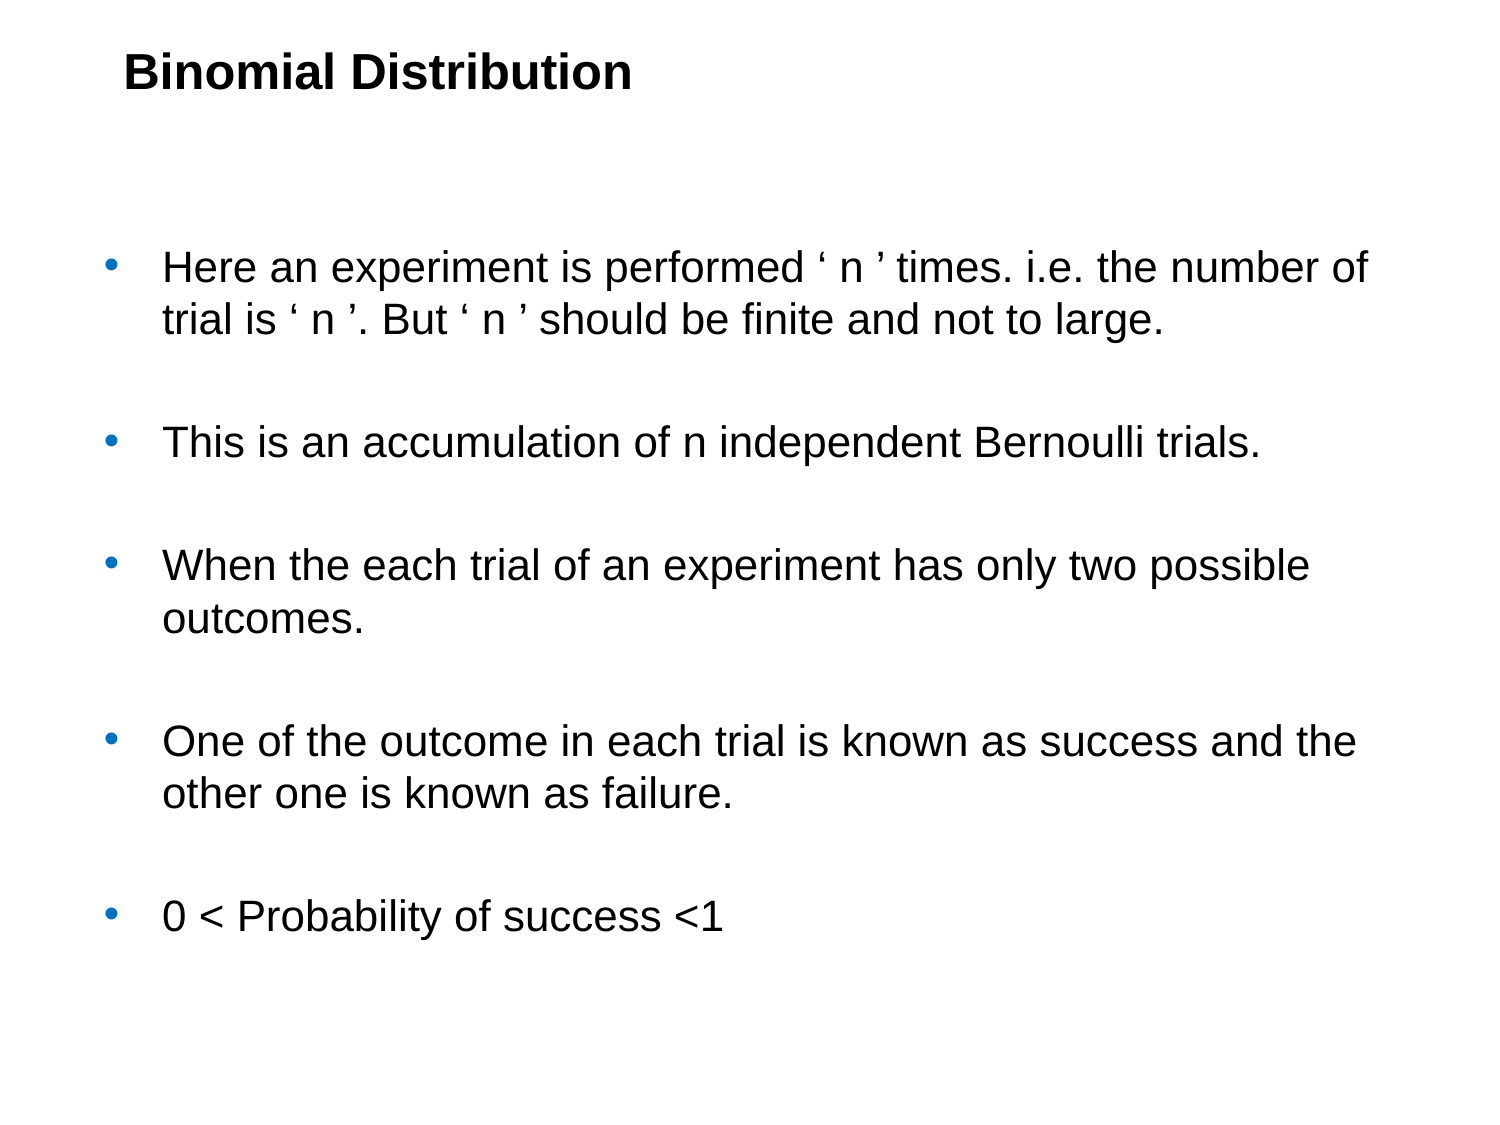

Binomial Distribution

Here an experiment is performed ‘ n ’ times. i.e. the number of trial is ‘ n ’. But ‘ n ’ should be finite and not to large.

This is an accumulation of n independent Bernoulli trials.

When the each trial of an experiment has only two possible outcomes.

One of the outcome in each trial is known as success and the other one is known as failure.

0 < Probability of success <1